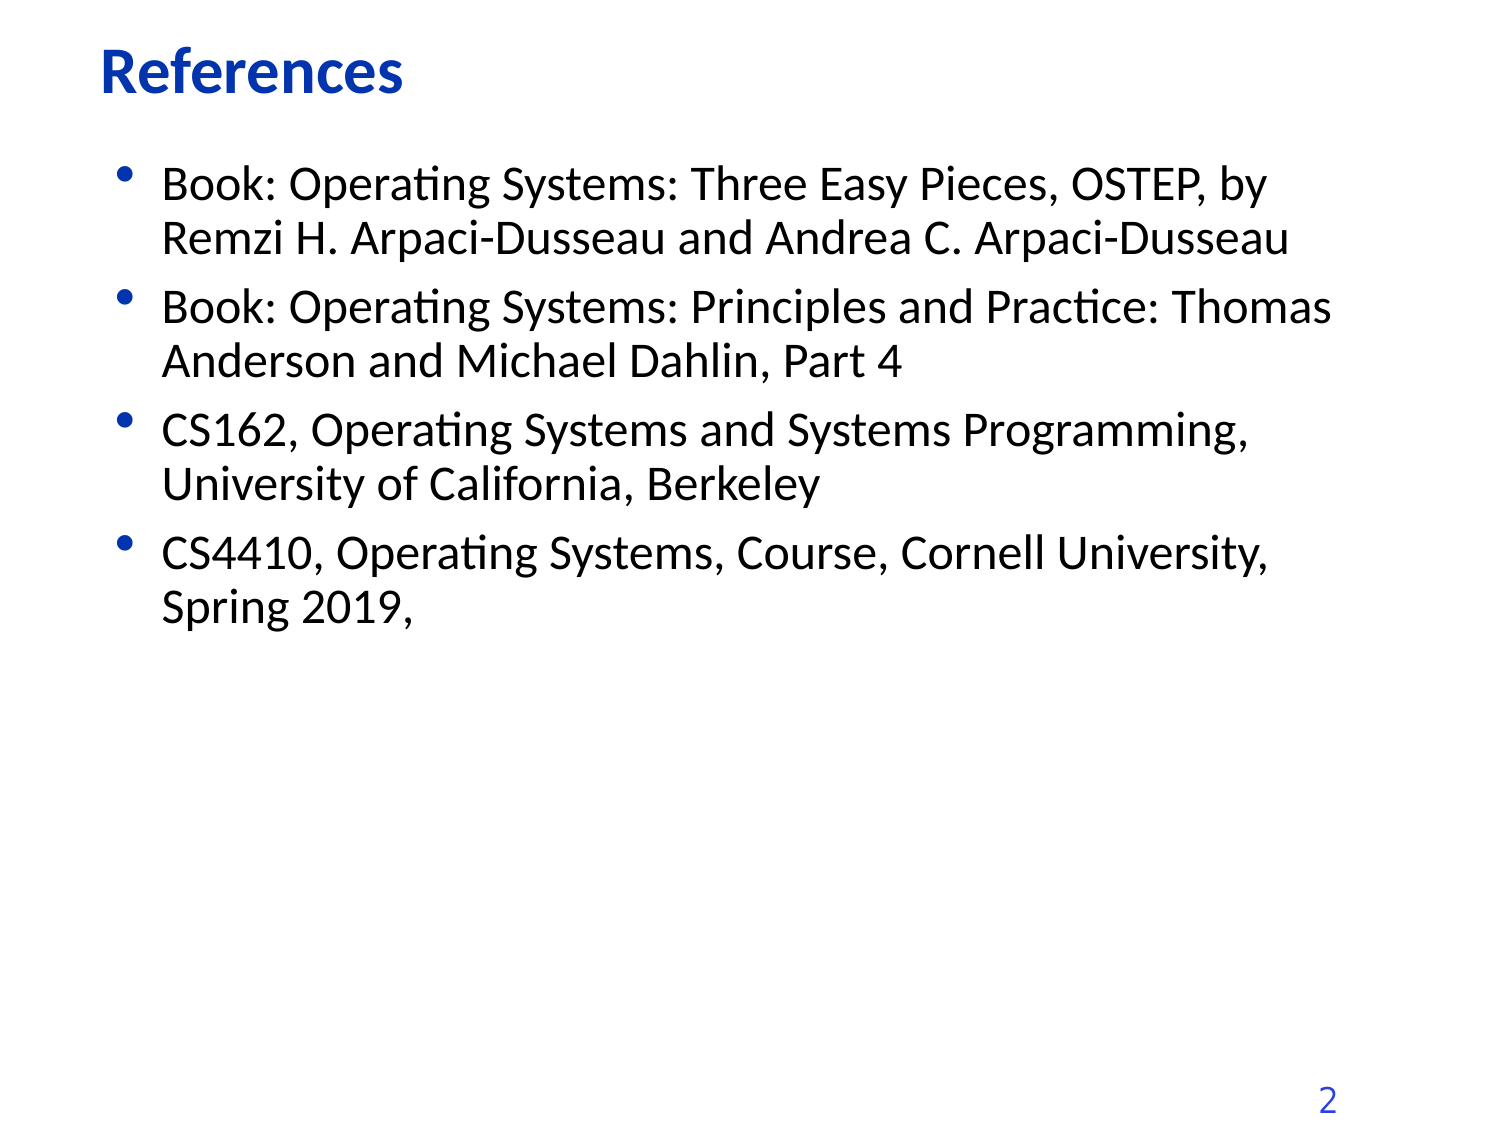

# References
Book: Operating Systems: Three Easy Pieces, OSTEP, by Remzi H. Arpaci-Dusseau and Andrea C. Arpaci-Dusseau
Book: Operating Systems: Principles and Practice: Thomas Anderson and Michael Dahlin, Part 4
CS162, Operating Systems and Systems Programming, University of California, Berkeley
CS4410, Operating Systems, Course, Cornell University, Spring 2019,